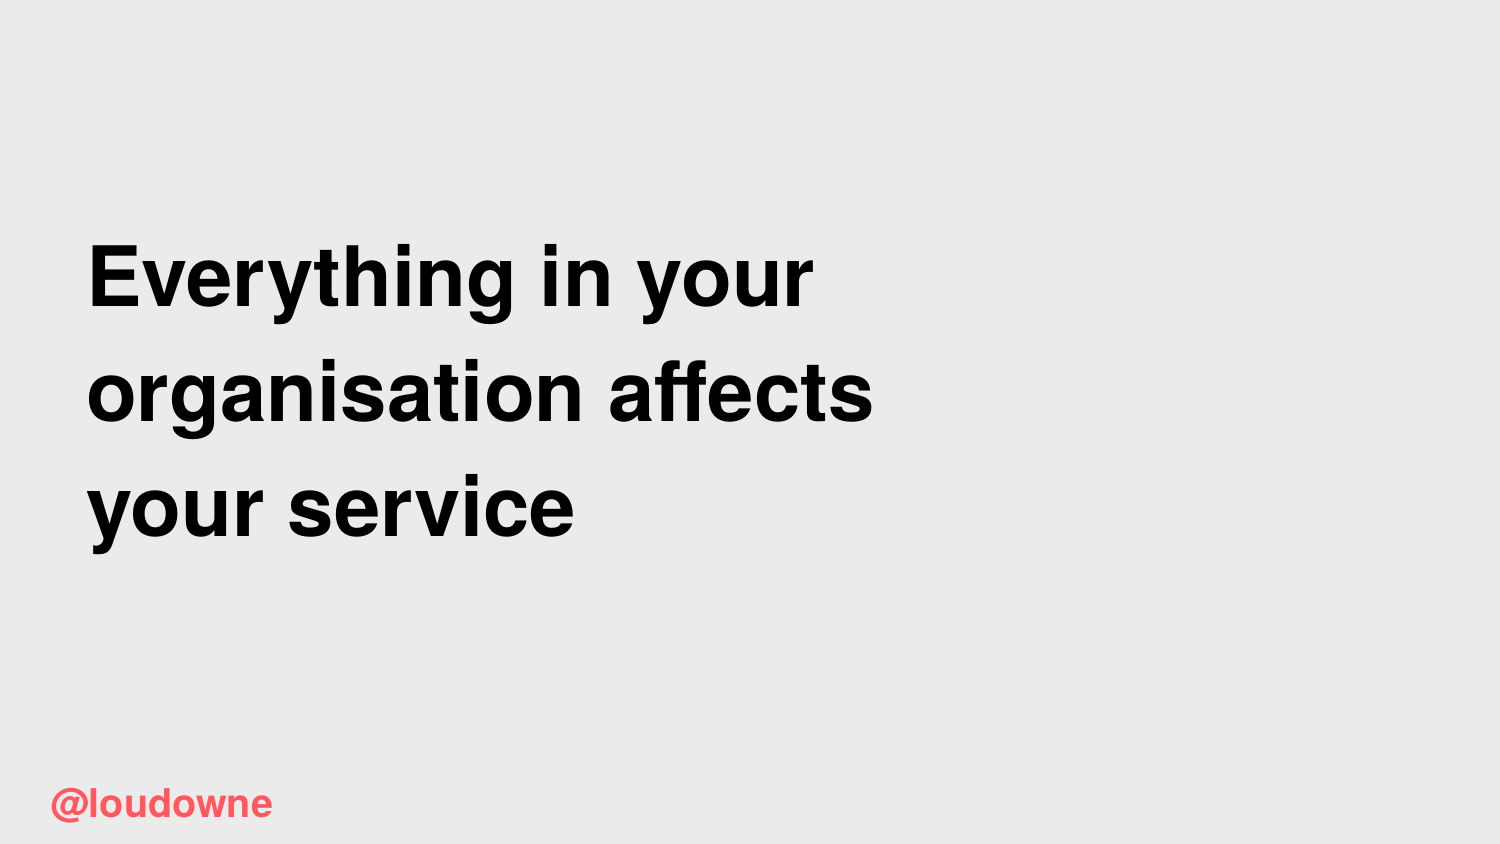

Everything in your organisation affects
your service